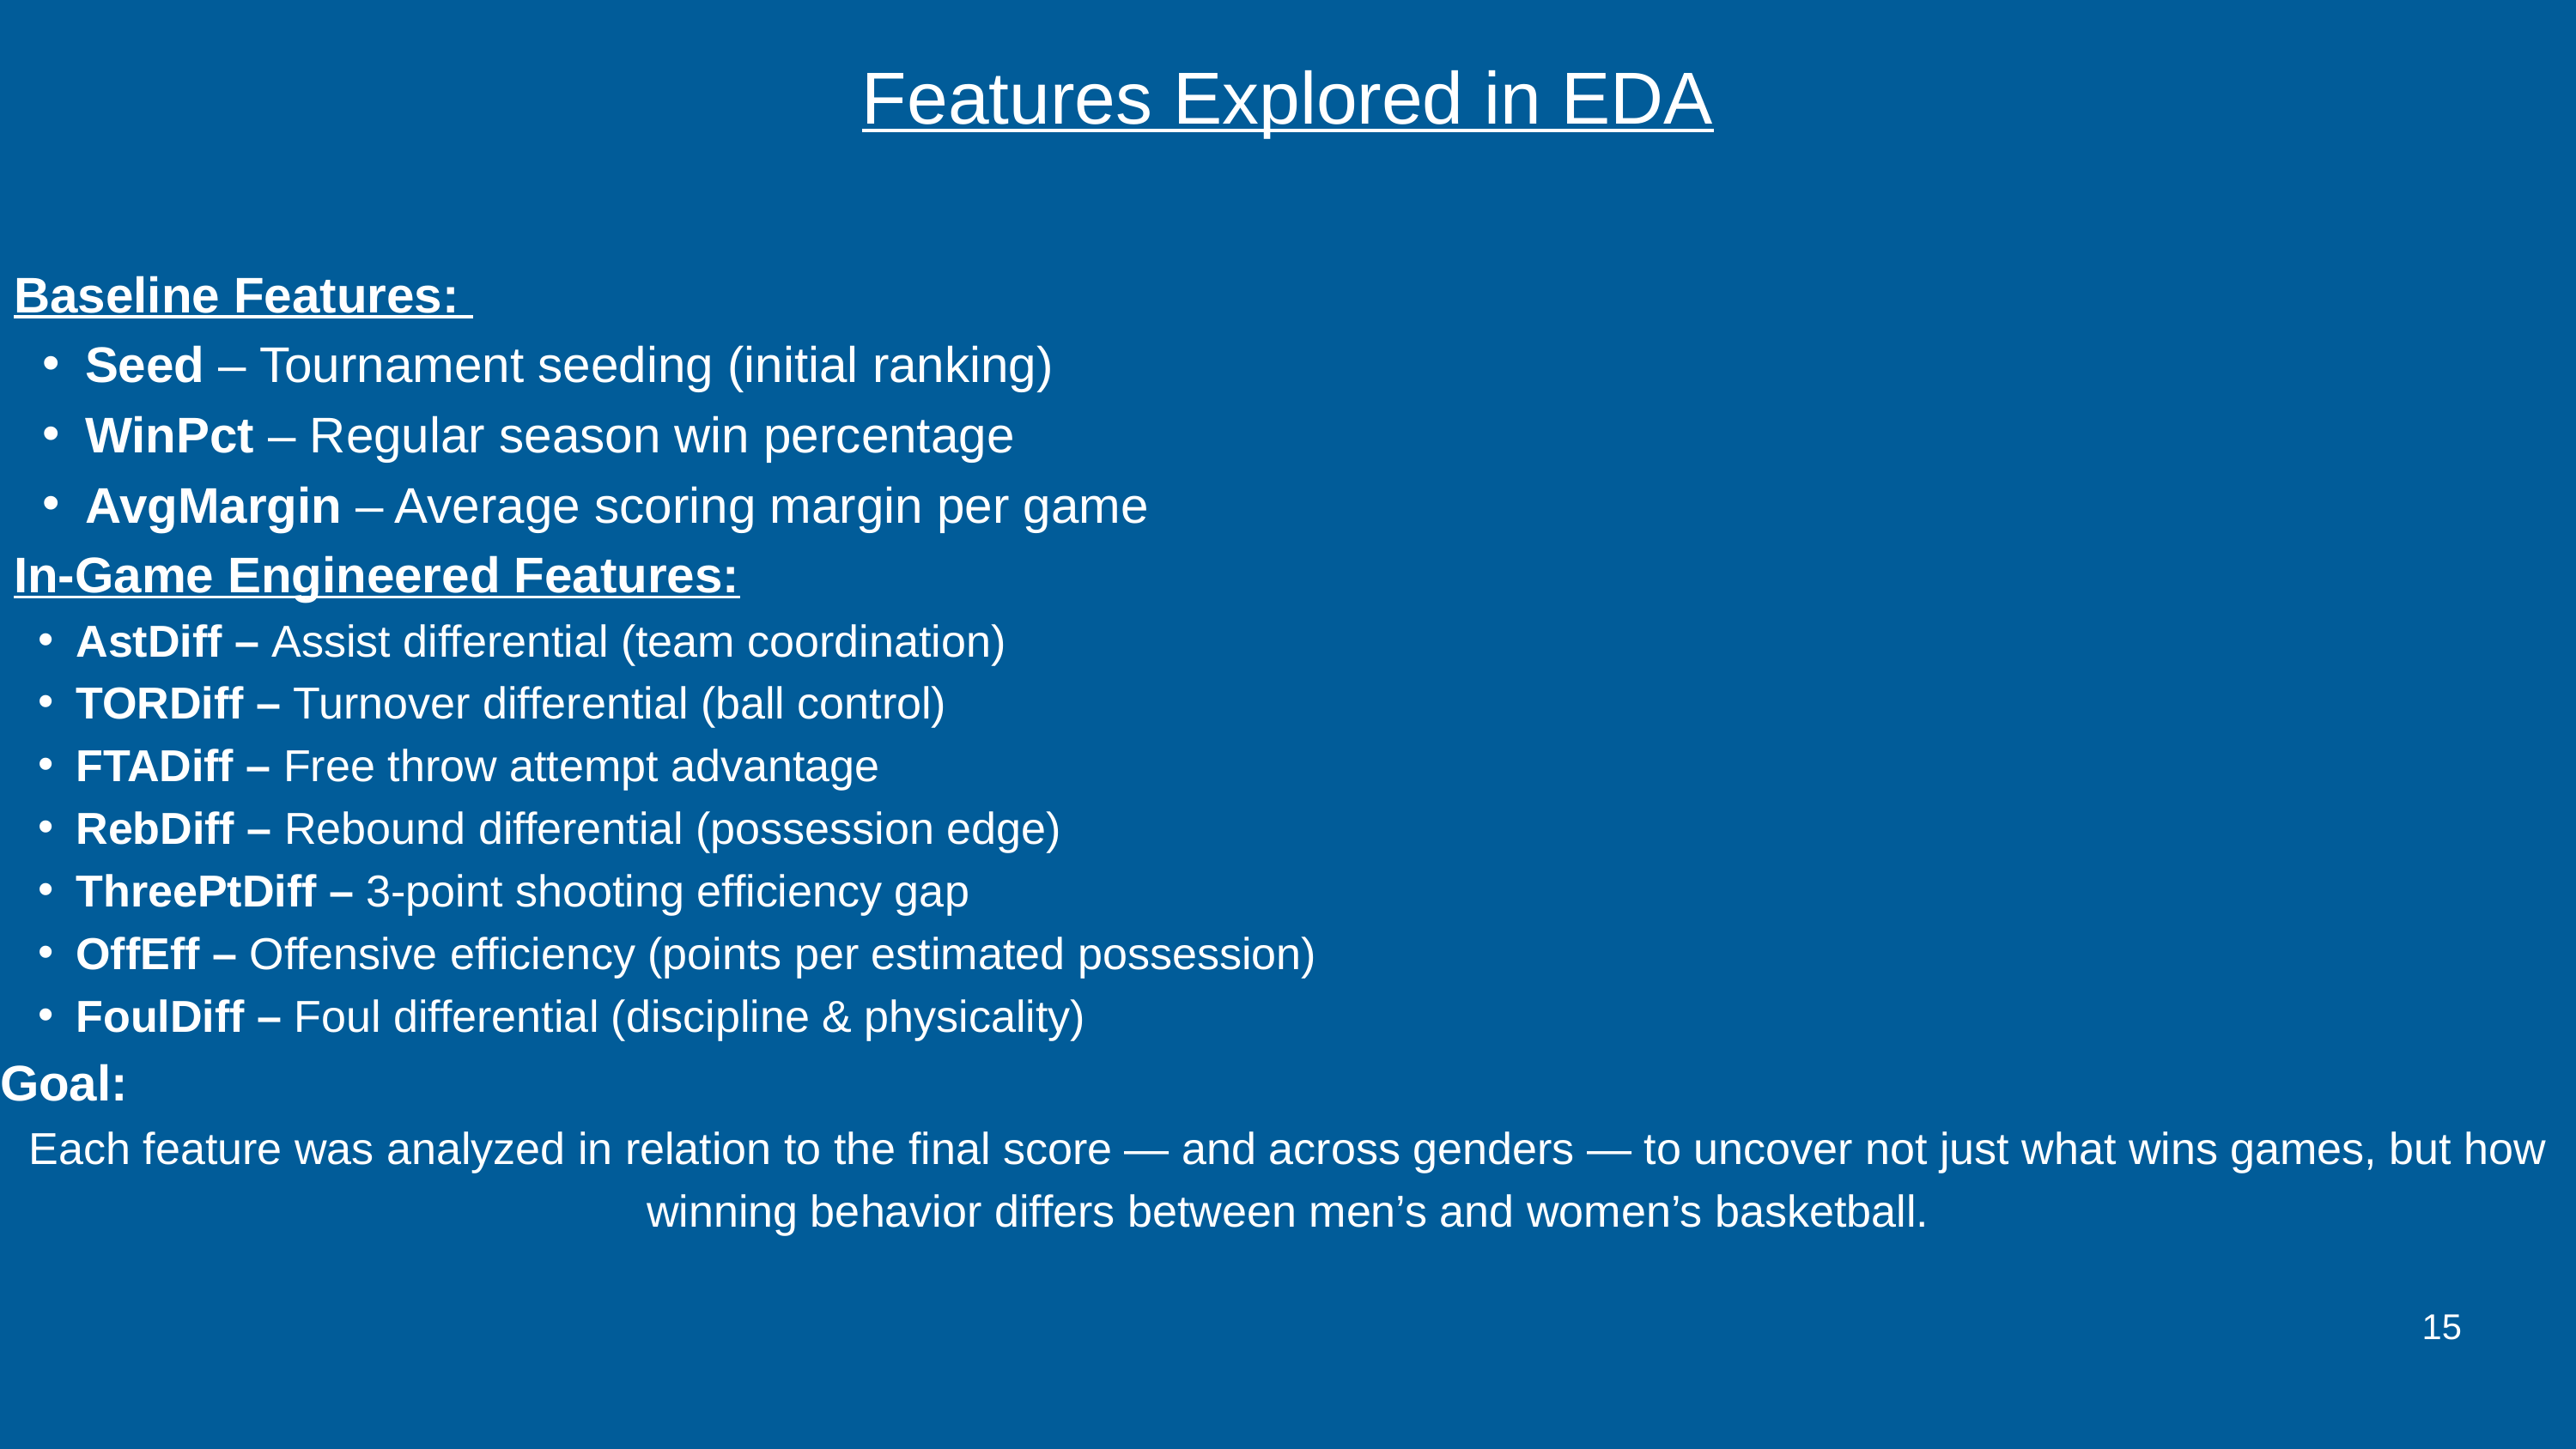

Features Explored in EDA

 Baseline Features:
Seed – Tournament seeding (initial ranking)
WinPct – Regular season win percentage
AvgMargin – Average scoring margin per game
 In-Game Engineered Features:
AstDiff – Assist differential (team coordination)
TORDiff – Turnover differential (ball control)
FTADiff – Free throw attempt advantage
RebDiff – Rebound differential (possession edge)
ThreePtDiff – 3-point shooting efficiency gap
OffEff – Offensive efficiency (points per estimated possession)
FoulDiff – Foul differential (discipline & physicality)
Goal:
Each feature was analyzed in relation to the final score — and across genders — to uncover not just what wins games, but how winning behavior differs between men’s and women’s basketball.
15